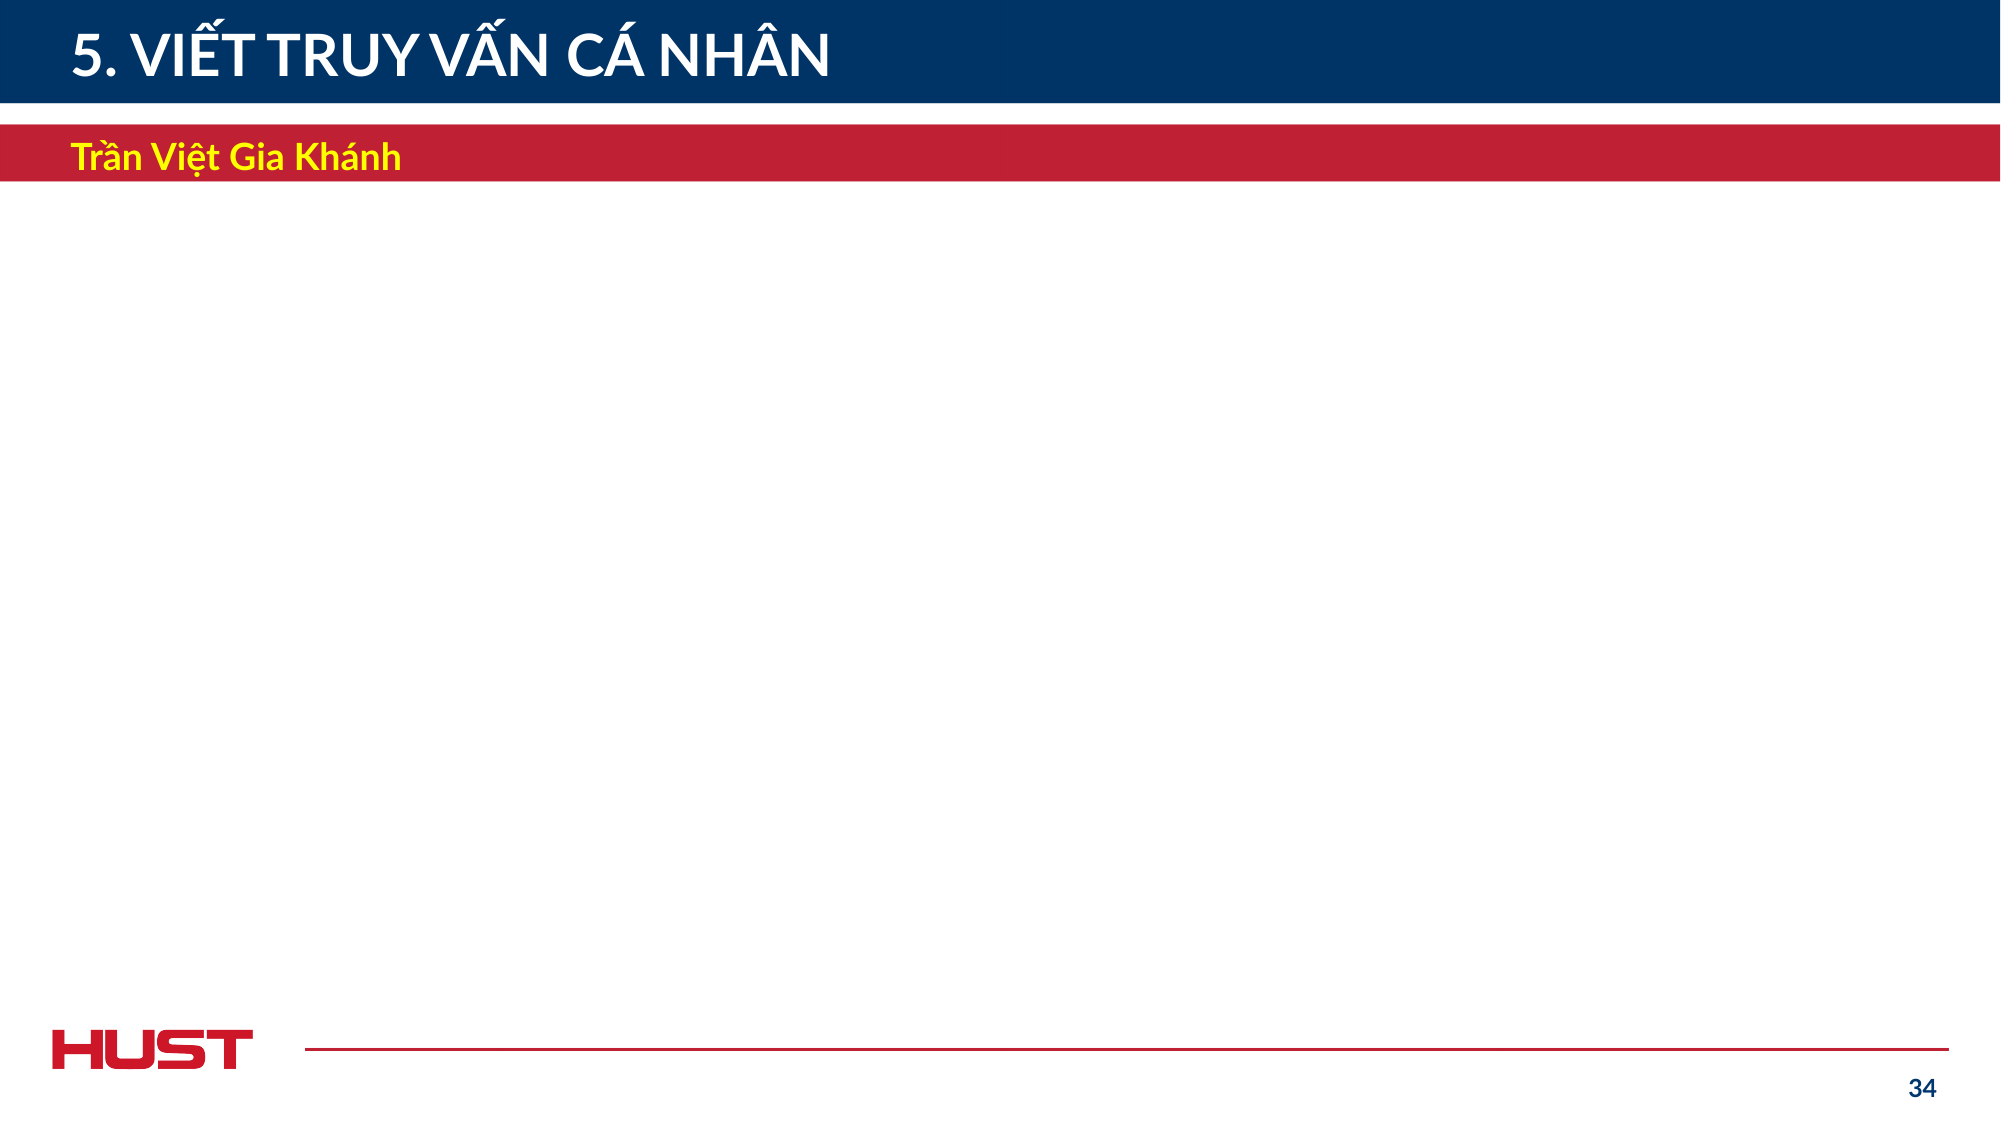

# 5. VIẾT TRUY VẤN CÁ NHÂN
Trần Việt Gia Khánh
34